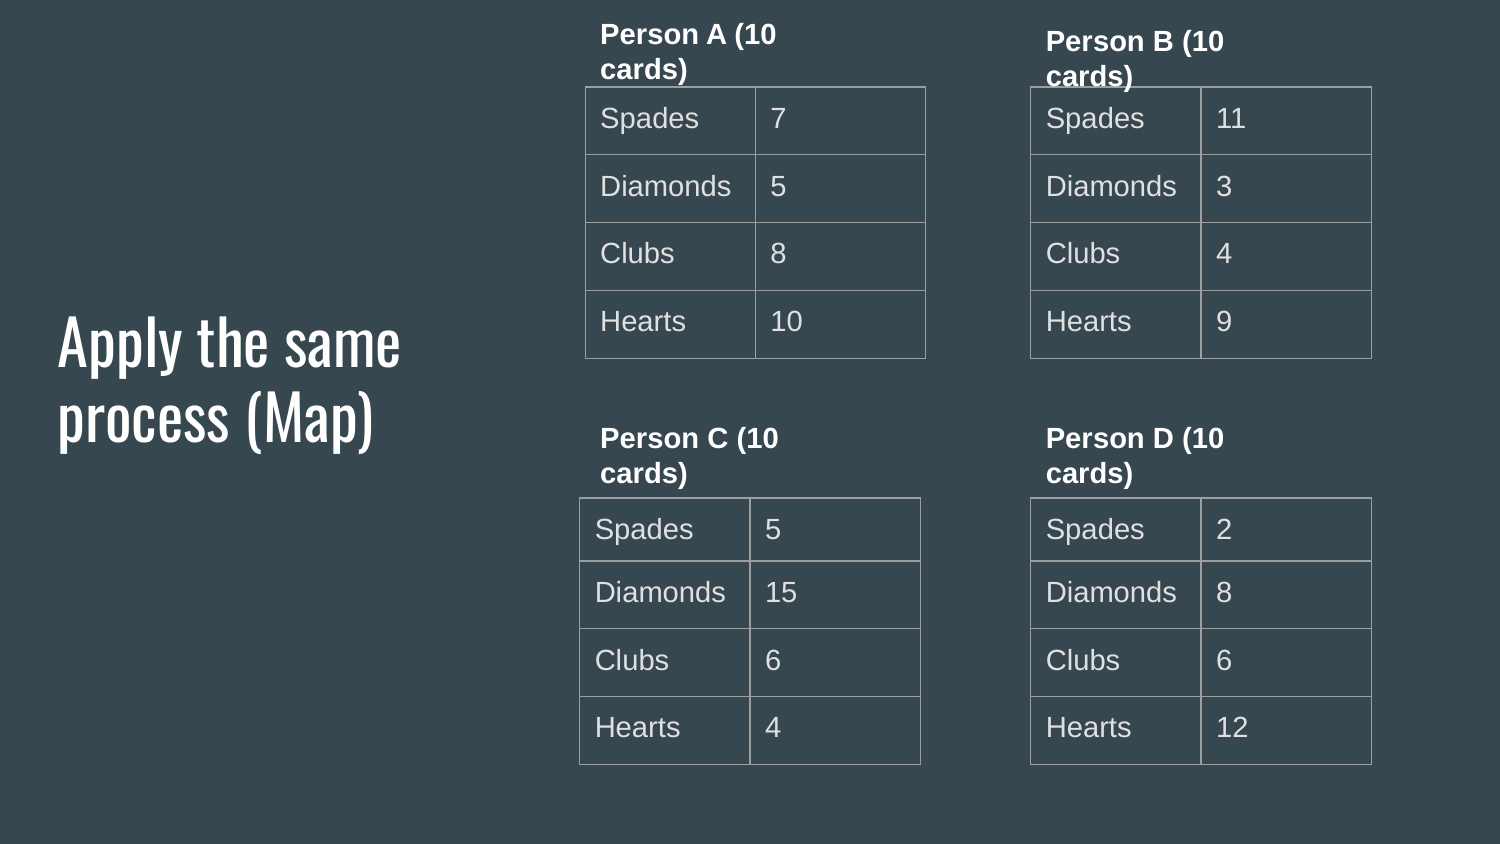

Person A (10 cards)
Person B (10 cards)
| Spades | 7 |
| --- | --- |
| Diamonds | 5 |
| Clubs | 8 |
| Hearts | 10 |
| Spades | 11 |
| --- | --- |
| Diamonds | 3 |
| Clubs | 4 |
| Hearts | 9 |
# Apply the same process (Map)
Person C (10 cards)
Person D (10 cards)
| Spades | 5 |
| --- | --- |
| Diamonds | 15 |
| Clubs | 6 |
| Hearts | 4 |
| Spades | 2 |
| --- | --- |
| Diamonds | 8 |
| Clubs | 6 |
| Hearts | 12 |